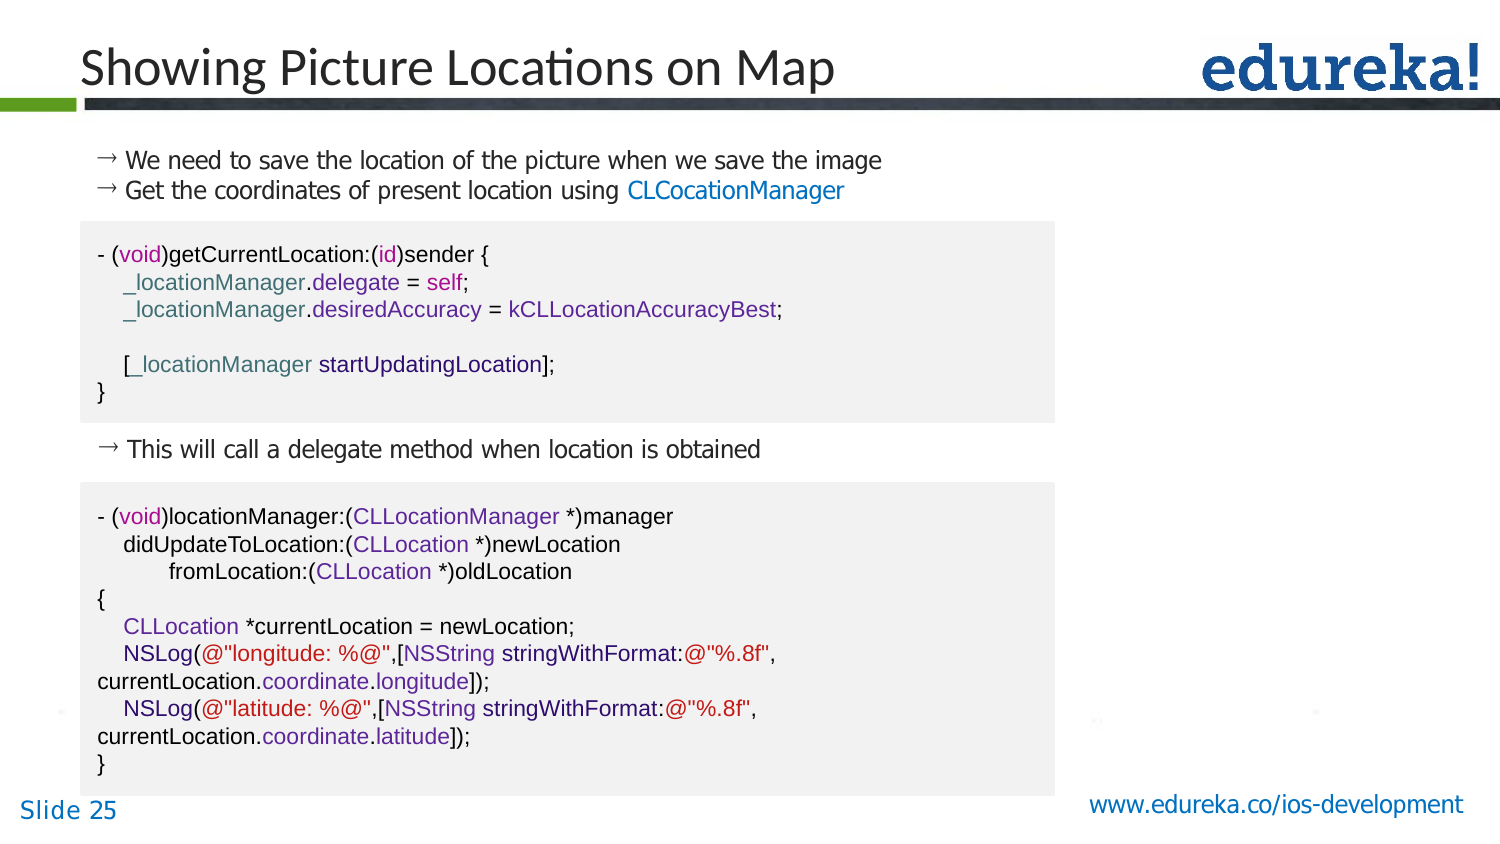

Showing Picture Locations on Map
We need to save the location of the picture when we save the image
Get the coordinates of present location using CLCocationManager

- (void)getCurrentLocation:(id)sender {
    _locationManager.delegate = self;
    _locationManager.desiredAccuracy = kCLLocationAccuracyBest;

    [_locationManager startUpdatingLocation];
}
This will call a delegate method when location is obtained

- (void)locationManager:(CLLocationManager *)manager
    didUpdateToLocation:(CLLocation *)newLocation
           fromLocation:(CLLocation *)oldLocation
{
    CLLocation *currentLocation = newLocation;
    NSLog(@"longitude: %@",[NSString stringWithFormat:@"%.8f", currentLocation.coordinate.longitude]);
    NSLog(@"latitude: %@",[NSString stringWithFormat:@"%.8f", currentLocation.coordinate.latitude]);
}